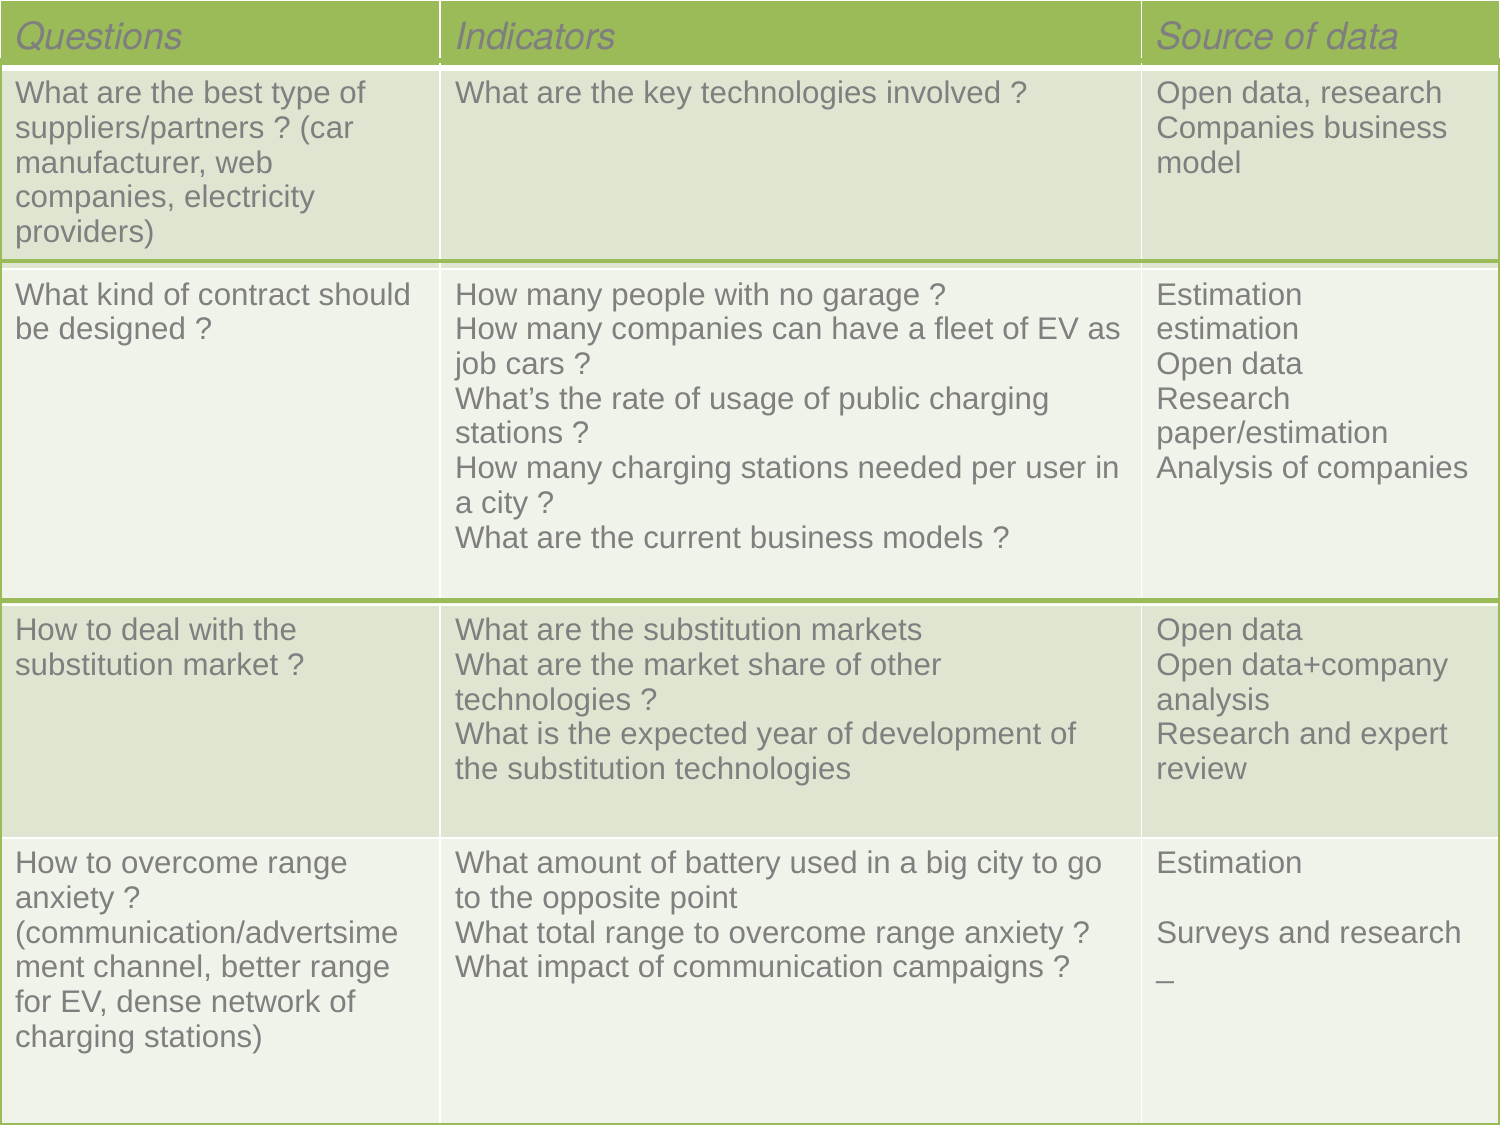

| Questions | Indicators | Source of data |
| --- | --- | --- |
| What are the best type of suppliers/partners ? (car manufacturer, web companies, electricity providers) | What are the key technologies involved ? | Open data, research Companies business model |
| What kind of contract should be designed ? | How many people with no garage ? How many companies can have a fleet of EV as job cars ? What’s the rate of usage of public charging stations ? How many charging stations needed per user in a city ? What are the current business models ? | Estimation estimation Open data Research paper/estimation Analysis of companies |
| How to deal with the substitution market ? | What are the substitution markets What are the market share of other technologies ? What is the expected year of development of the substitution technologies | Open data Open data+company analysis Research and expert review |
| How to overcome range anxiety ? (communication/advertsimement channel, better range for EV, dense network of charging stations) | What amount of battery used in a big city to go to the opposite point What total range to overcome range anxiety ? What impact of communication campaigns ? | Estimation Surveys and research \_ |

39